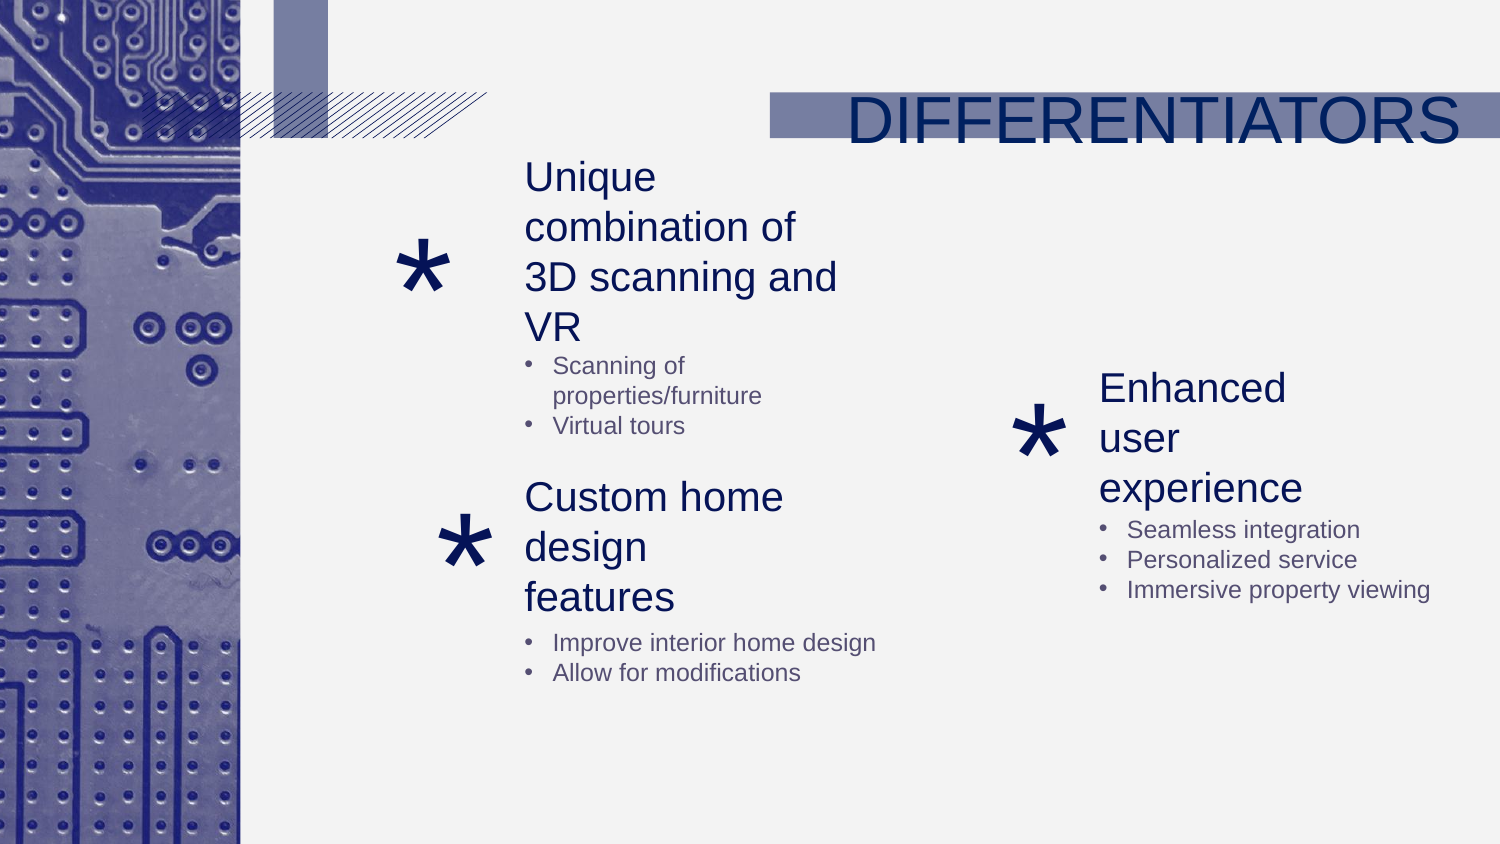

# DIFFERENTIATORS
Unique combination of 3D scanning and VR
*
Enhanced user experience
Scanning of properties/furniture
Virtual tours
*
Custom home design features
*
Seamless integration
Personalized service
Immersive property viewing
Improve interior home design
Allow for modifications